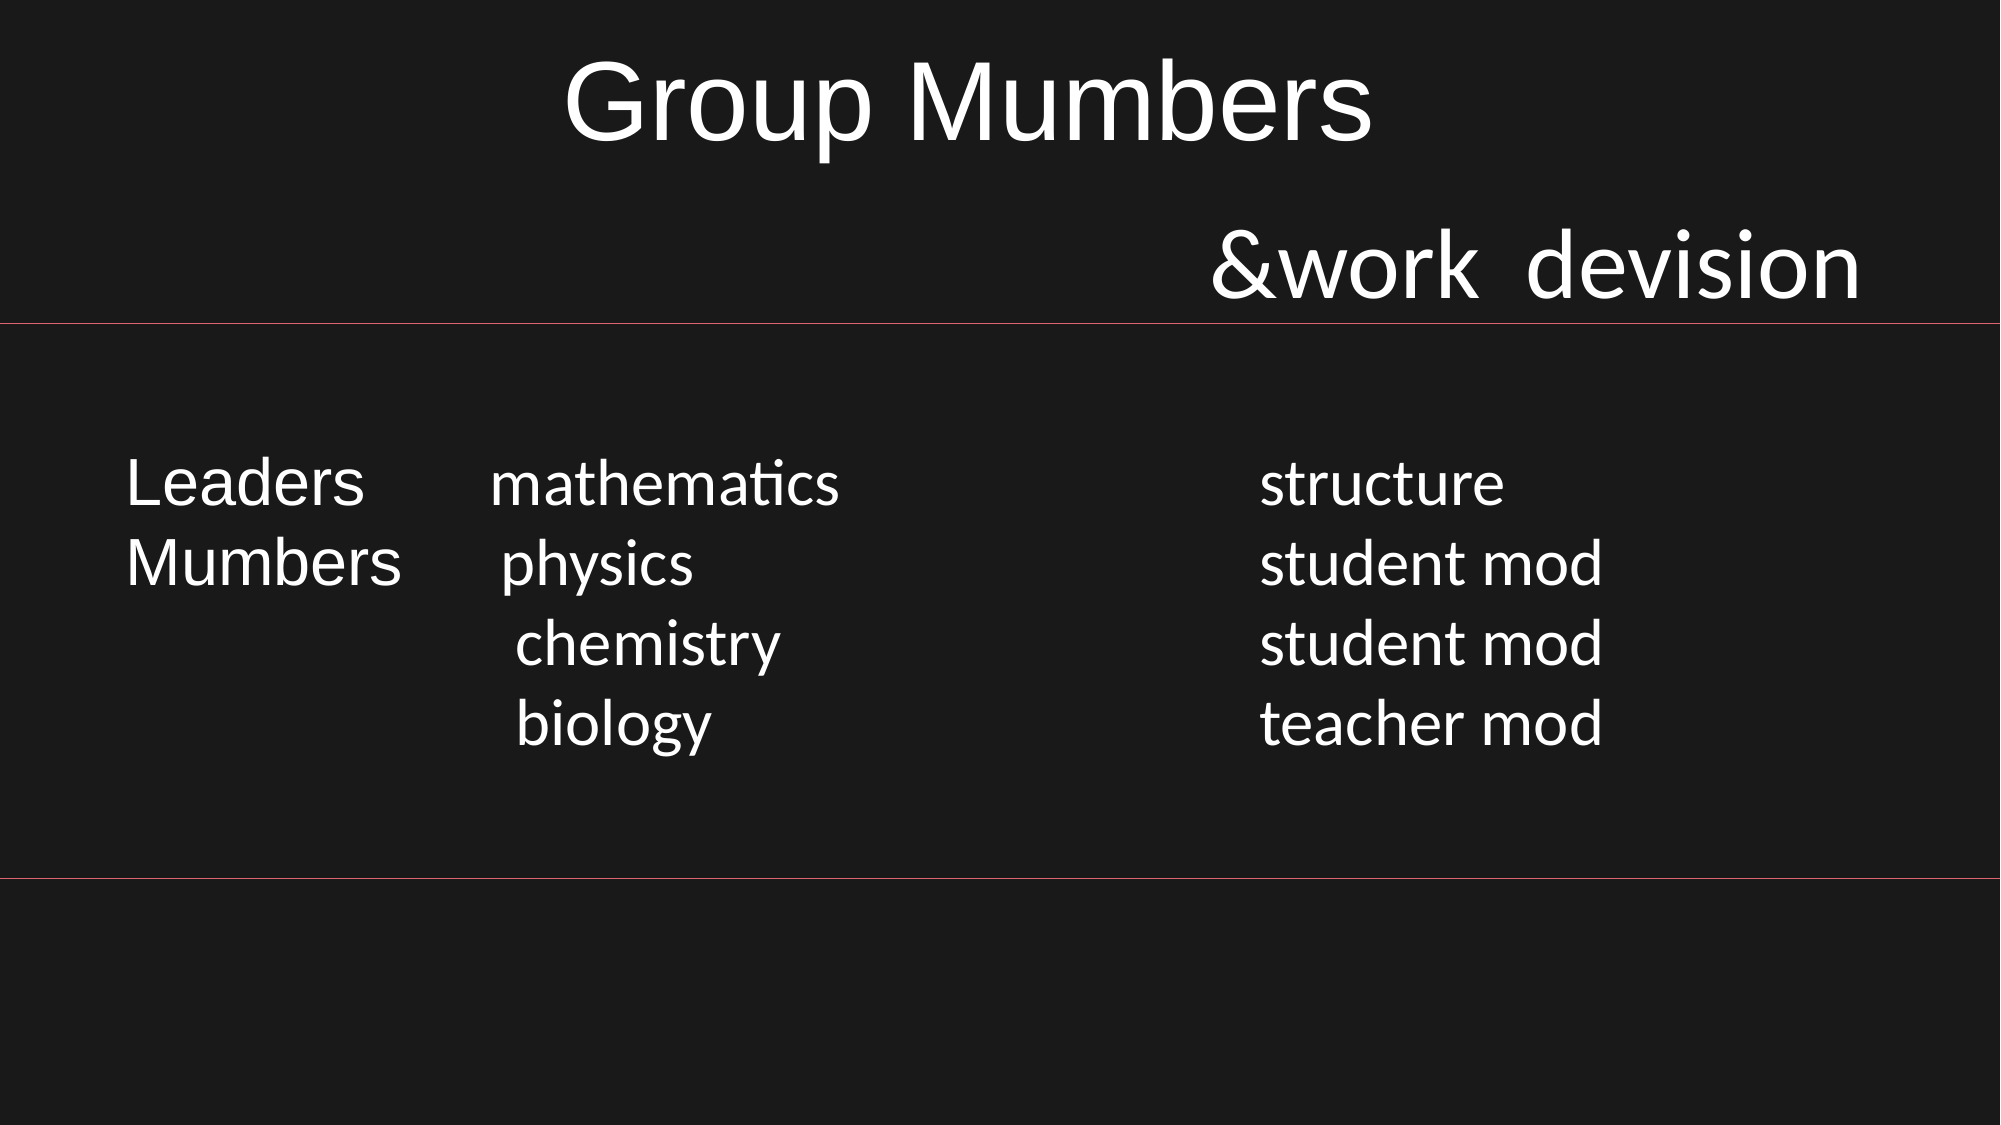

Group Mumbers
&work  devision
Leaders        mathematics
Mumbers      physics
                          chemistry
                          biology
structure
student mod
student mod
teacher mod